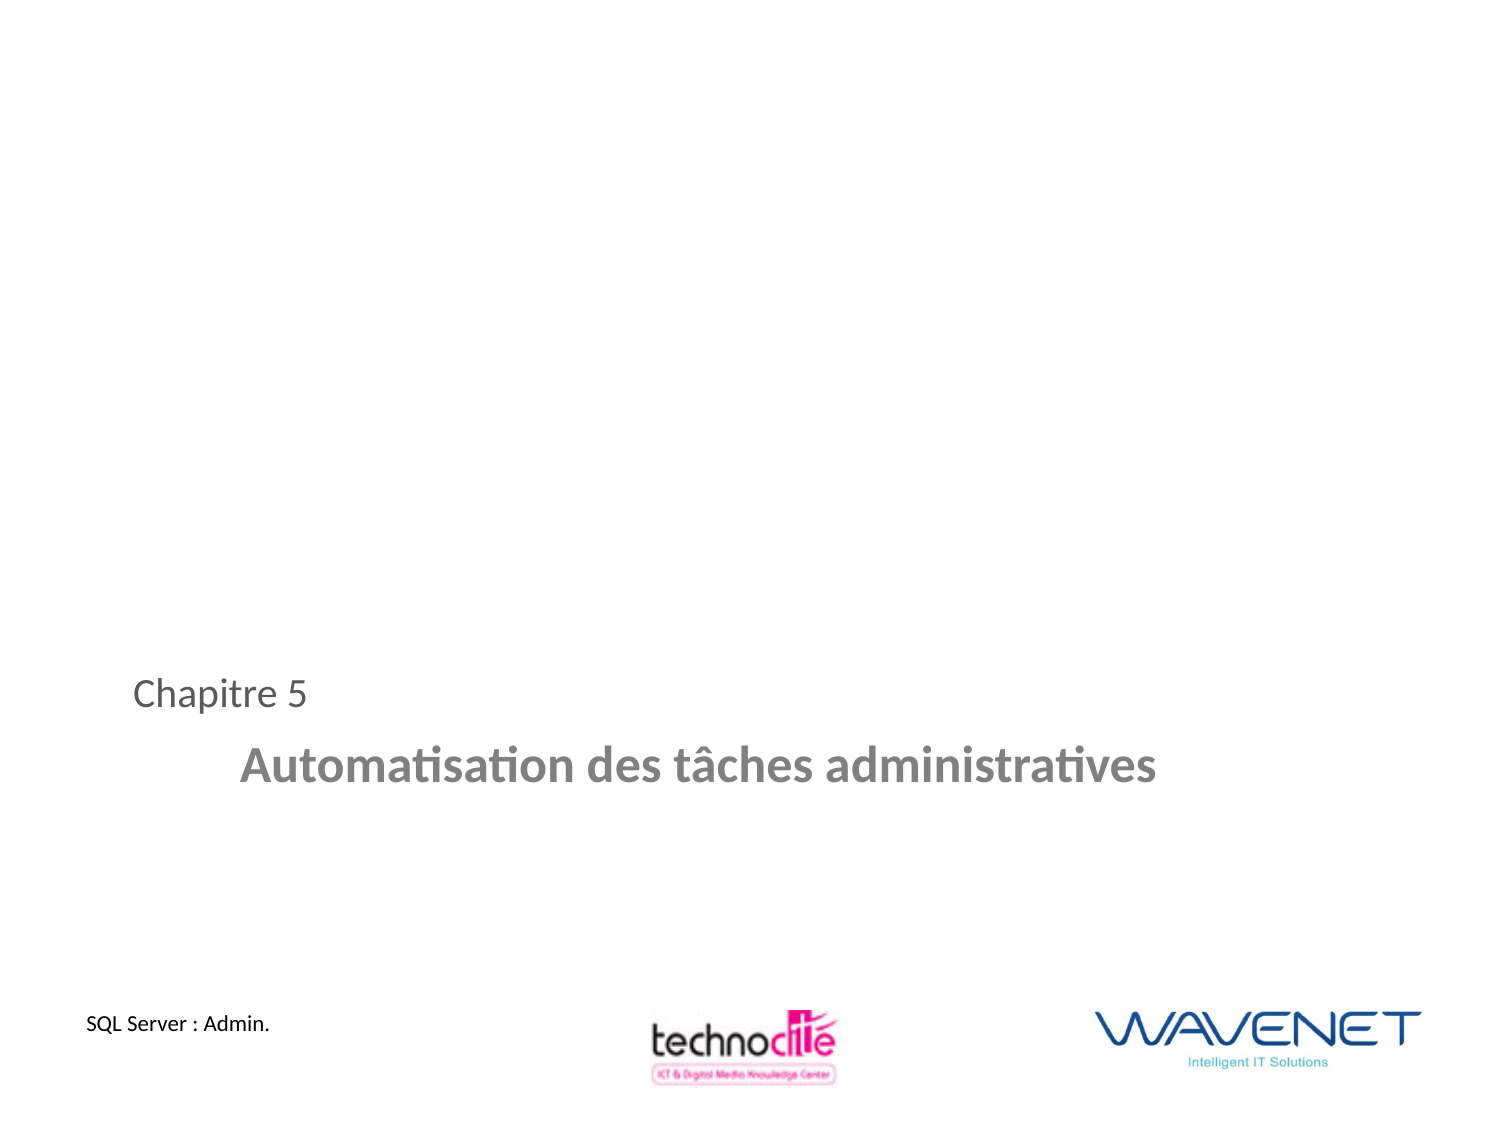

Chapitre 5
Automatisation des tâches administratives
SQL Server : Admin.